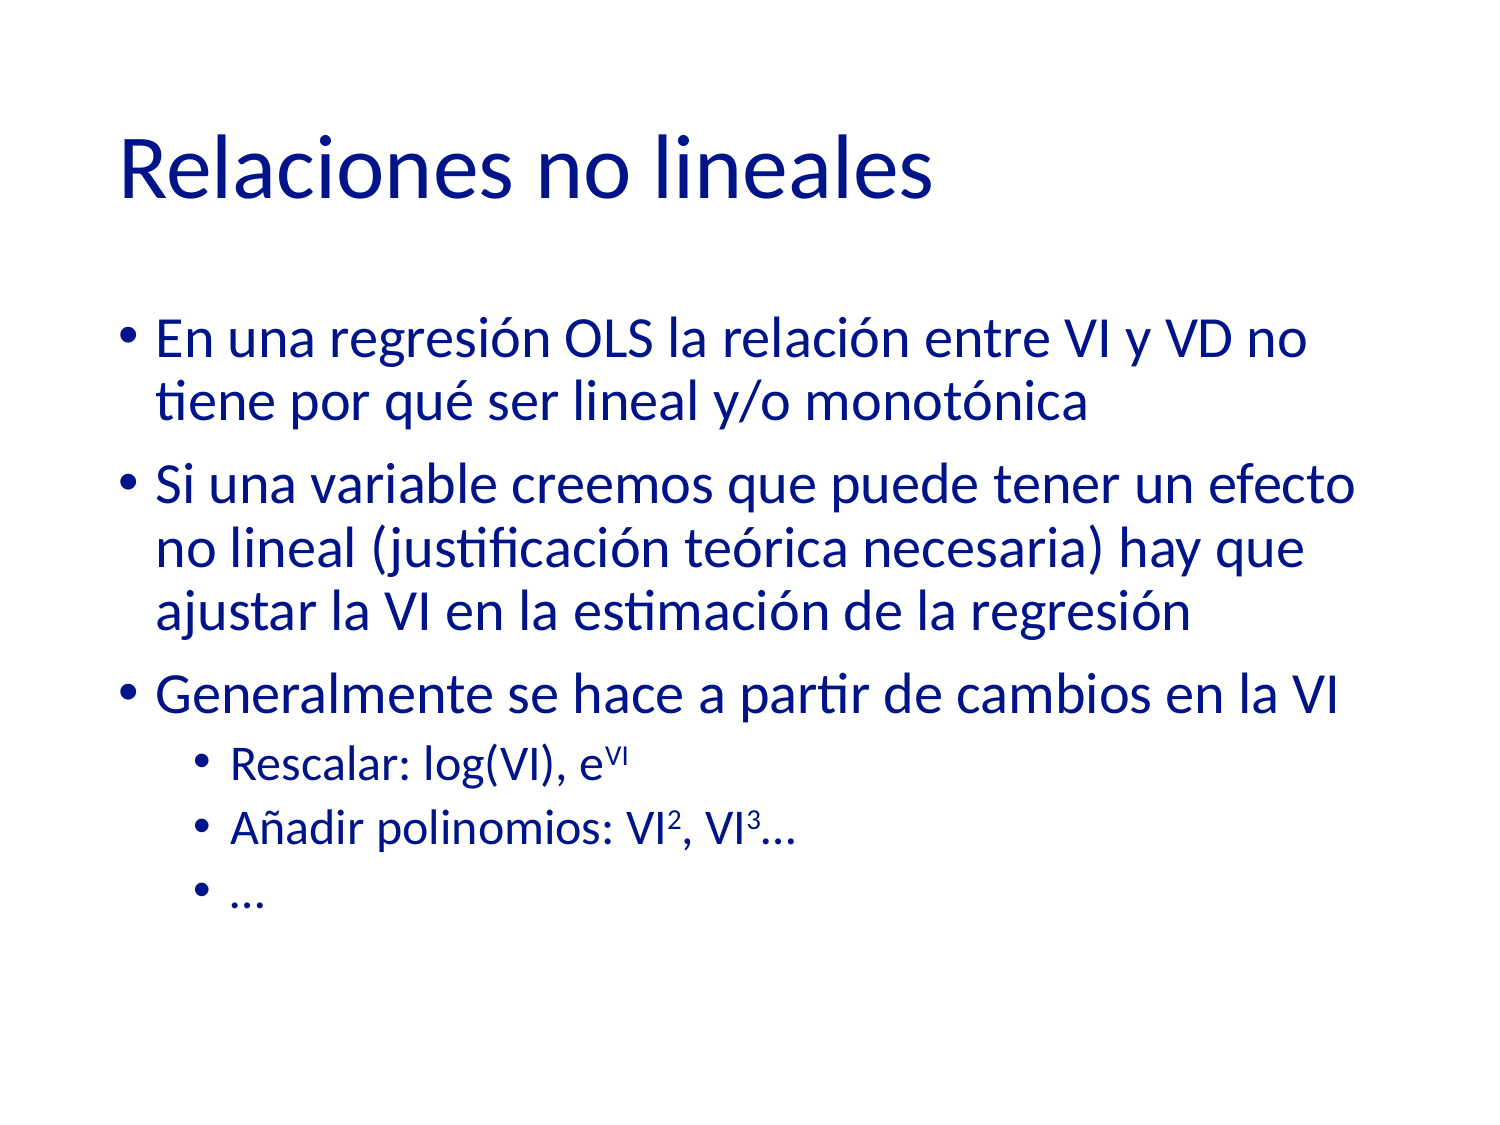

# Relaciones no lineales
En una regresión OLS la relación entre VI y VD no tiene por qué ser lineal y/o monotónica
Si una variable creemos que puede tener un efecto no lineal (justificación teórica necesaria) hay que ajustar la VI en la estimación de la regresión
Generalmente se hace a partir de cambios en la VI
Rescalar: log(VI), eVI
Añadir polinomios: VI2, VI3…
…